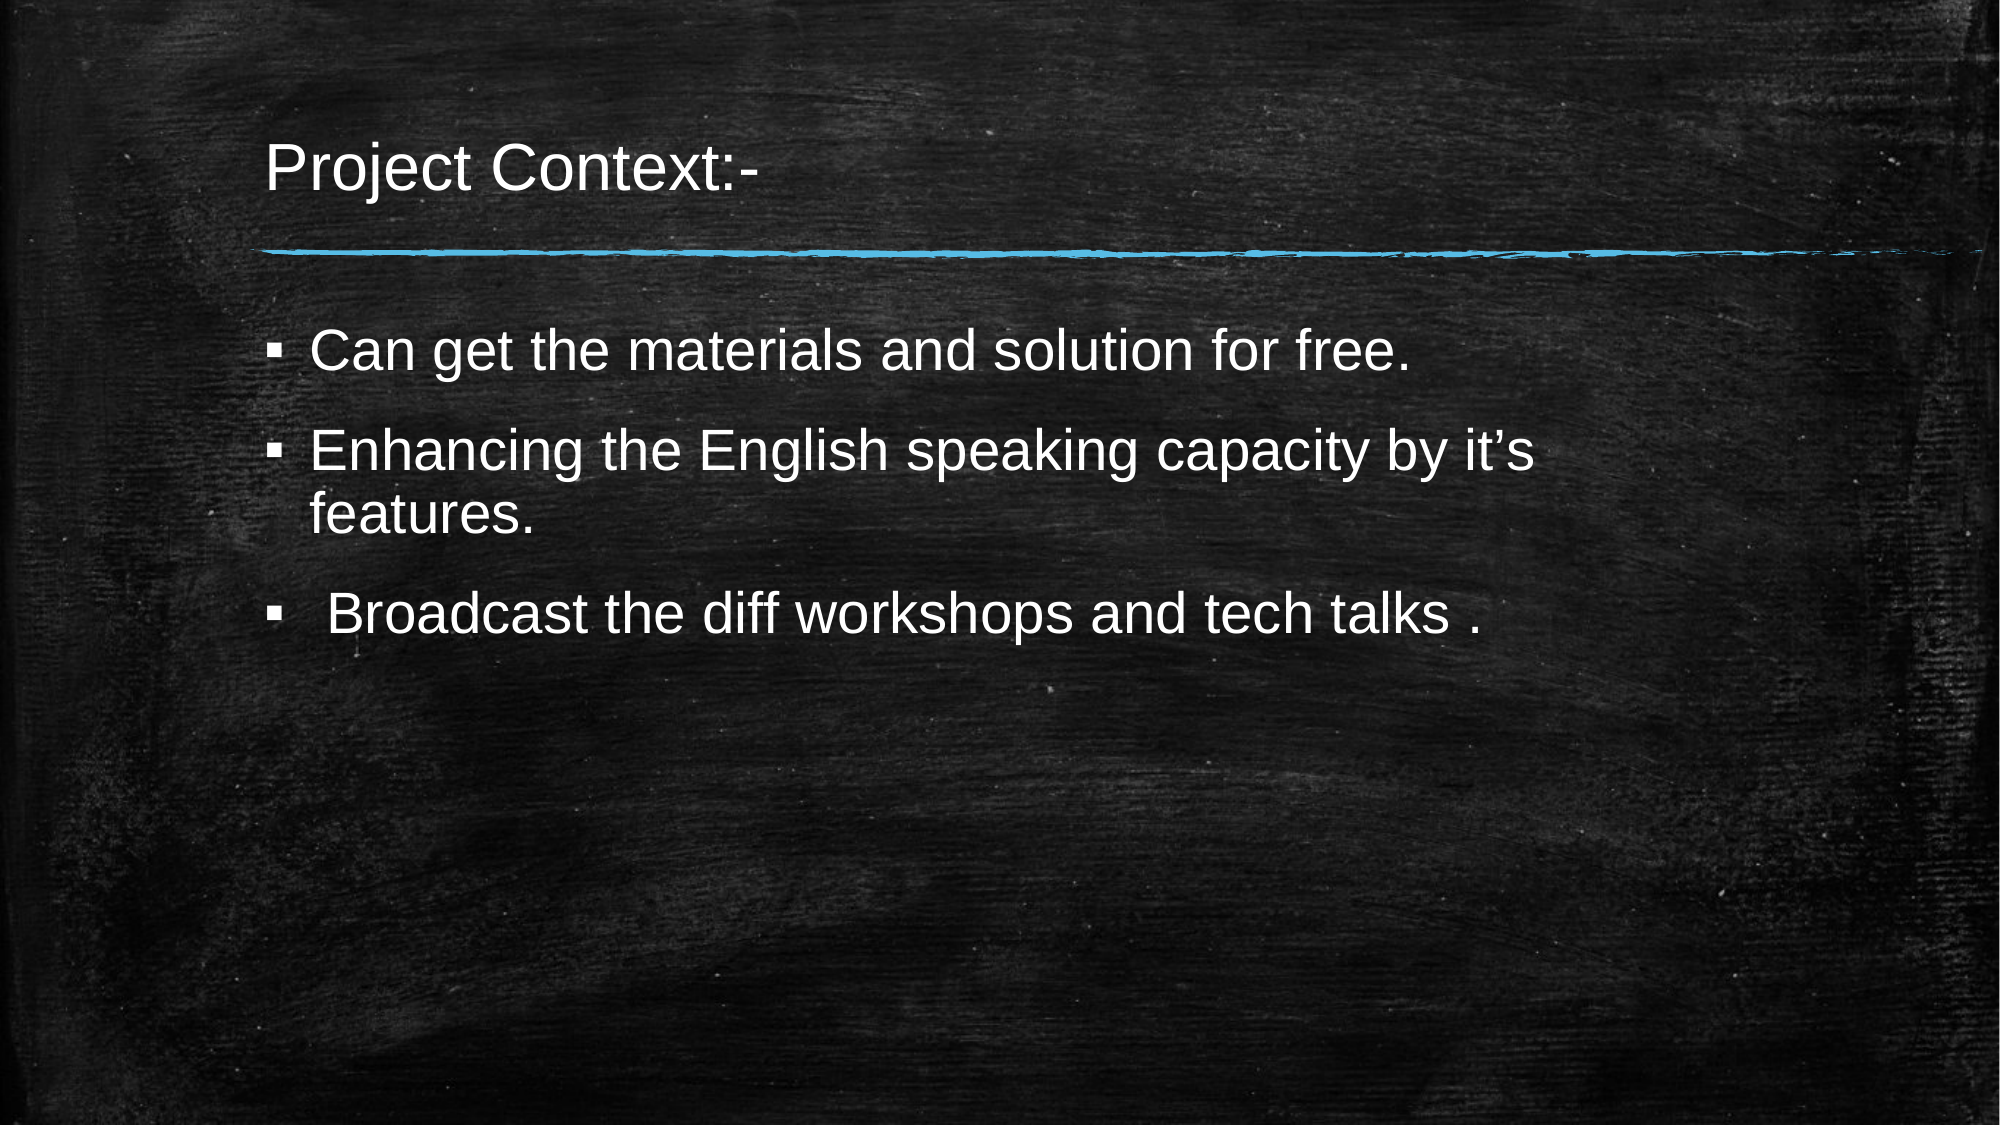

# Project Context:-
Can get the materials and solution for free.
Enhancing the English speaking capacity by it’s  features.
 Broadcast the diff workshops and tech talks .